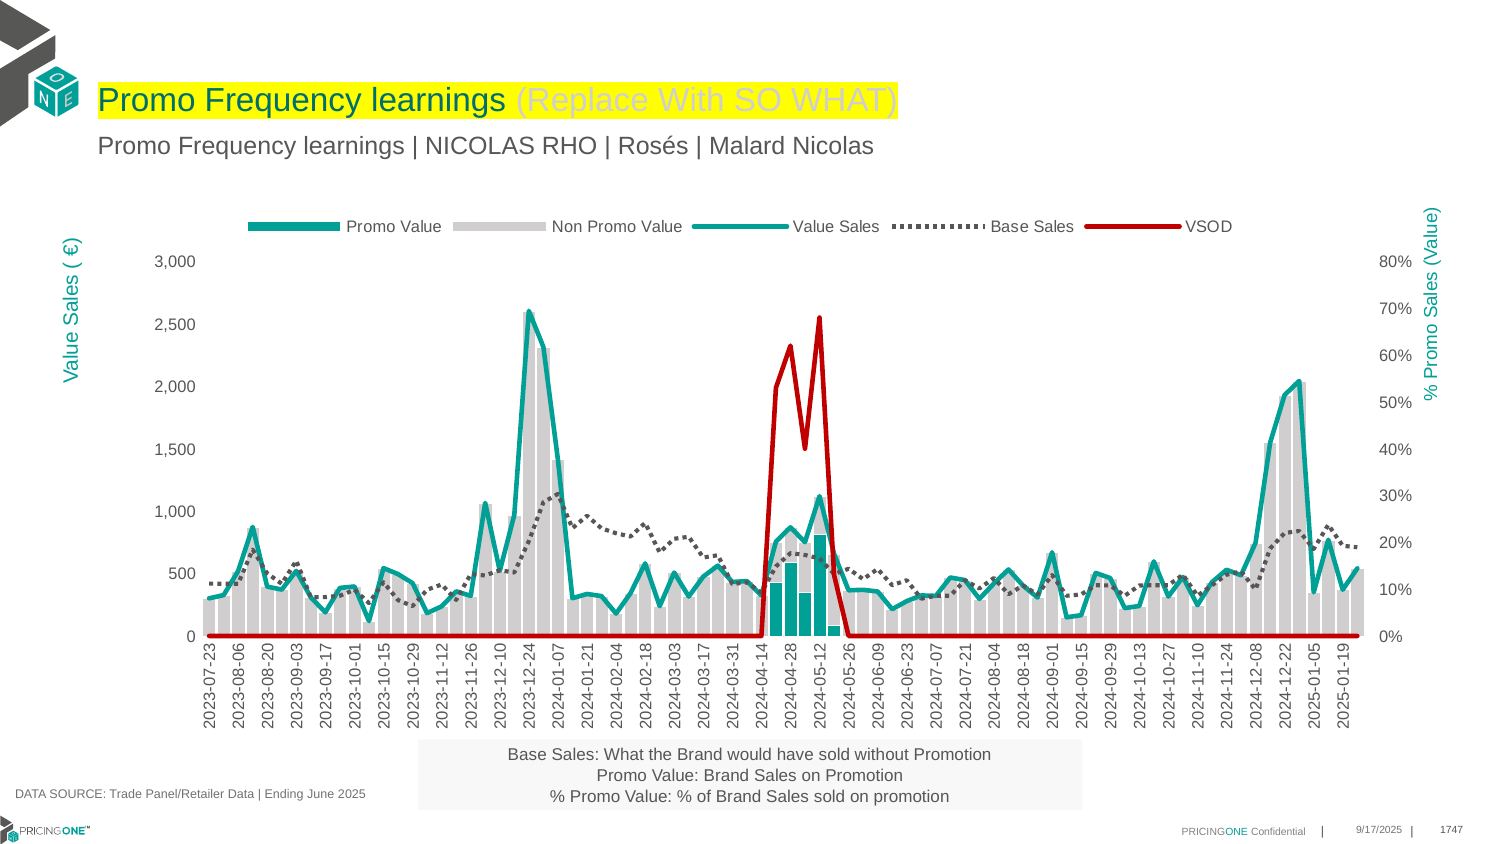

# Promo Frequency learnings (Replace With SO WHAT)
Promo Frequency learnings | NICOLAS RHO | Rosés | Malard Nicolas

### Chart

| Category | Promo Value | Non Promo Value | Value Sales | Base Sales | VSOD |
|---|---|---|---|---|---|
| 45130 | 0.0 | 301.0 | 301.0 | 419.0 | 0.0 |
| 45137 | 0.0 | 327.0 | 327.0 | 418.0 | 0.0 |
| 45144 | 0.0 | 519.0 | 519.0 | 418.0 | 0.0 |
| 45151 | 0.0 | 873.0 | 873.0 | 691.0 | 0.0 |
| 45158 | 0.0 | 395.0 | 395.0 | 501.0 | 0.0 |
| 45165 | 0.0 | 371.0 | 371.0 | 418.0 | 0.0 |
| 45172 | 0.0 | 521.0 | 521.0 | 602.0 | 0.0 |
| 45179 | 0.0 | 309.0 | 309.0 | 311.0 | 0.0 |
| 45186 | 0.0 | 189.0 | 189.0 | 311.0 | 0.0 |
| 45193 | 0.0 | 384.0 | 384.0 | 322.0 | 0.0 |
| 45200 | 0.0 | 396.0 | 396.0 | 370.0 | 0.0 |
| 45207 | 0.0 | 119.0 | 119.0 | 263.0 | 0.0 |
| 45214 | 0.0 | 543.0 | 543.0 | 430.0 | 0.0 |
| 45221 | 0.0 | 495.0 | 495.0 | 287.0 | 0.0 |
| 45228 | 0.0 | 423.0 | 423.0 | 239.0 | 0.0 |
| 45235 | 0.0 | 183.0 | 183.0 | 370.0 | 0.0 |
| 45242 | 0.0 | 237.0 | 237.0 | 412.0 | 0.0 |
| 45249 | 0.0 | 357.0 | 357.0 | 288.0 | 0.0 |
| 45256 | 0.0 | 321.0 | 321.0 | 495.0 | 0.0 |
| 45263 | 0.0 | 1065.0 | 1065.0 | 484.0 | 0.0 |
| 45270 | 0.0 | 521.0 | 521.0 | 526.0 | 0.0 |
| 45277 | 0.0 | 969.0 | 969.0 | 508.0 | 0.0 |
| 45284 | 0.0 | 2604.0 | 2604.0 | 759.0 | 0.0 |
| 45291 | 0.0 | 2315.0 | 2315.0 | 1070.0 | 0.0 |
| 45298 | 0.0 | 1414.0 | 1414.0 | 1137.0 | 0.0 |
| 45305 | 0.0 | 302.0 | 302.0 | 863.0 | 0.0 |
| 45312 | 0.0 | 336.0 | 336.0 | 962.0 | 0.0 |
| 45319 | 0.0 | 319.0 | 319.0 | 862.0 | 0.0 |
| 45326 | 0.0 | 179.0 | 179.0 | 822.0 | 0.0 |
| 45333 | 0.0 | 342.0 | 342.0 | 796.0 | 0.0 |
| 45340 | 0.0 | 581.0 | 581.0 | 905.0 | 0.0 |
| 45347 | 0.0 | 238.0 | 238.0 | 669.0 | 0.0 |
| 45354 | 0.0 | 507.0 | 507.0 | 778.0 | 0.0 |
| 45361 | 0.0 | 315.0 | 315.0 | 794.0 | 0.0 |
| 45368 | 0.0 | 475.0 | 475.0 | 628.0 | 0.0 |
| 45375 | 0.0 | 563.0 | 563.0 | 646.0 | 0.0 |
| 45382 | 0.0 | 432.0 | 432.0 | 416.0 | 0.0 |
| 45389 | 0.0 | 439.0 | 439.0 | 429.0 | 0.0 |
| 45396 | 0.0 | 324.0 | 324.0 | 348.0 | 0.0 |
| 45403 | 428.0 | 326.0 | 754.0 | 557.0 | 0.53 |
| 45410 | 592.0 | 278.0 | 870.0 | 663.0 | 0.62 |
| 45417 | 350.0 | 401.0 | 751.0 | 648.0 | 0.4 |
| 45424 | 818.0 | 301.0 | 1119.0 | 621.0 | 0.68 |
| 45431 | 84.0 | 573.0 | 657.0 | 496.0 | 0.13 |
| 45438 | 0.0 | 366.0 | 366.0 | 538.0 | 0.0 |
| 45445 | 0.0 | 369.0 | 369.0 | 454.0 | 0.0 |
| 45452 | 0.0 | 356.0 | 356.0 | 536.0 | 0.0 |
| 45459 | 0.0 | 214.0 | 214.0 | 406.0 | 0.0 |
| 45466 | 0.0 | 279.0 | 279.0 | 446.0 | 0.0 |
| 45473 | 0.0 | 324.0 | 324.0 | 298.0 | 0.0 |
| 45480 | 0.0 | 321.0 | 321.0 | 322.0 | 0.0 |
| 45487 | 0.0 | 468.0 | 468.0 | 322.0 | 0.0 |
| 45494 | 0.0 | 447.0 | 447.0 | 446.0 | 0.0 |
| 45501 | 0.0 | 297.0 | 297.0 | 380.0 | 0.0 |
| 45508 | 0.0 | 420.0 | 420.0 | 464.0 | 0.0 |
| 45515 | 0.0 | 532.0 | 532.0 | 334.0 | 0.0 |
| 45522 | 0.0 | 403.0 | 403.0 | 404.0 | 0.0 |
| 45529 | 0.0 | 307.0 | 307.0 | 332.0 | 0.0 |
| 45536 | 0.0 | 670.0 | 670.0 | 488.0 | 0.0 |
| 45543 | 0.0 | 149.0 | 149.0 | 322.0 | 0.0 |
| 45550 | 0.0 | 166.0 | 166.0 | 332.0 | 0.0 |
| 45557 | 0.0 | 505.0 | 505.0 | 406.0 | 0.0 |
| 45564 | 0.0 | 463.0 | 463.0 | 404.0 | 0.0 |
| 45571 | 0.0 | 223.0 | 223.0 | 322.0 | 0.0 |
| 45578 | 0.0 | 240.0 | 240.0 | 404.0 | 0.0 |
| 45585 | 0.0 | 597.0 | 597.0 | 406.0 | 0.0 |
| 45592 | 0.0 | 315.0 | 315.0 | 406.0 | 0.0 |
| 45599 | 0.0 | 472.0 | 472.0 | 490.0 | 0.0 |
| 45606 | 0.0 | 246.0 | 246.0 | 322.0 | 0.0 |
| 45613 | 0.0 | 430.0 | 430.0 | 406.0 | 0.0 |
| 45620 | 0.0 | 530.0 | 530.0 | 490.0 | 0.0 |
| 45627 | 0.0 | 486.0 | 486.0 | 516.0 | 0.0 |
| 45634 | 0.0 | 746.0 | 746.0 | 372.0 | 0.0 |
| 45641 | 0.0 | 1548.0 | 1548.0 | 700.0 | 0.0 |
| 45648 | 0.0 | 1930.0 | 1930.0 | 824.0 | 0.0 |
| 45655 | 0.0 | 2042.0 | 2042.0 | 840.0 | 0.0 |
| 45662 | 0.0 | 349.0 | 349.0 | 696.0 | 0.0 |
| 45669 | 0.0 | 770.0 | 770.0 | 890.0 | 0.0 |
| 45676 | 0.0 | 370.0 | 370.0 | 722.0 | 0.0 |
| 45683 | 0.0 | 541.0 | 541.0 | 710.0 | 0.0 |
% Promo Sales (Value)
Value Sales ( €)
Base Sales: What the Brand would have sold without Promotion
Promo Value: Brand Sales on Promotion
% Promo Value: % of Brand Sales sold on promotion
DATA SOURCE: Trade Panel/Retailer Data | Ending June 2025

9/17/2025
1747